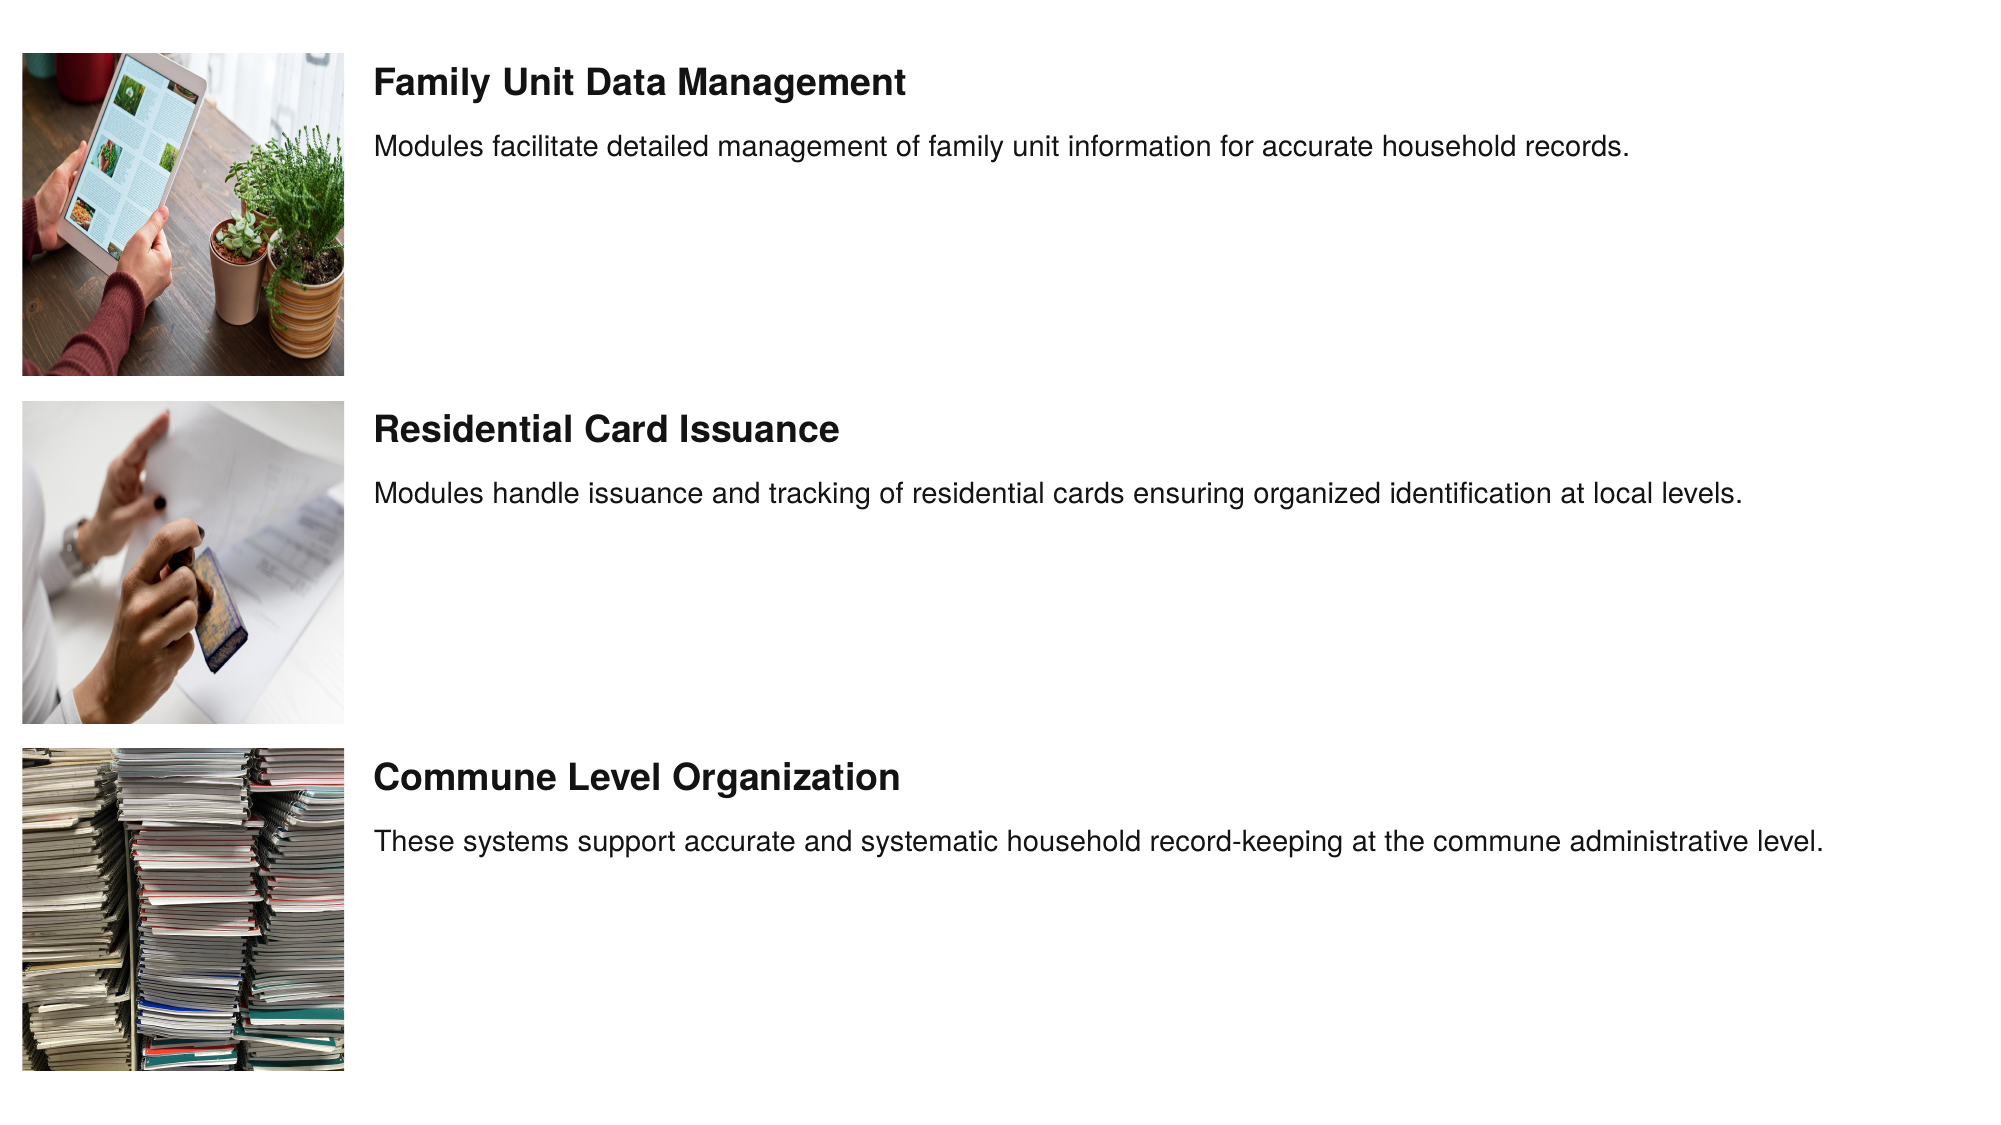

# Family Book and Residential Card Modules
Family Unit Data Management
Modules facilitate detailed management of family unit information for accurate household records.
Residential Card Issuance
Modules handle issuance and tracking of residential cards ensuring organized identification at local levels.
Commune Level Organization
These systems support accurate and systematic household record-keeping at the commune administrative level.